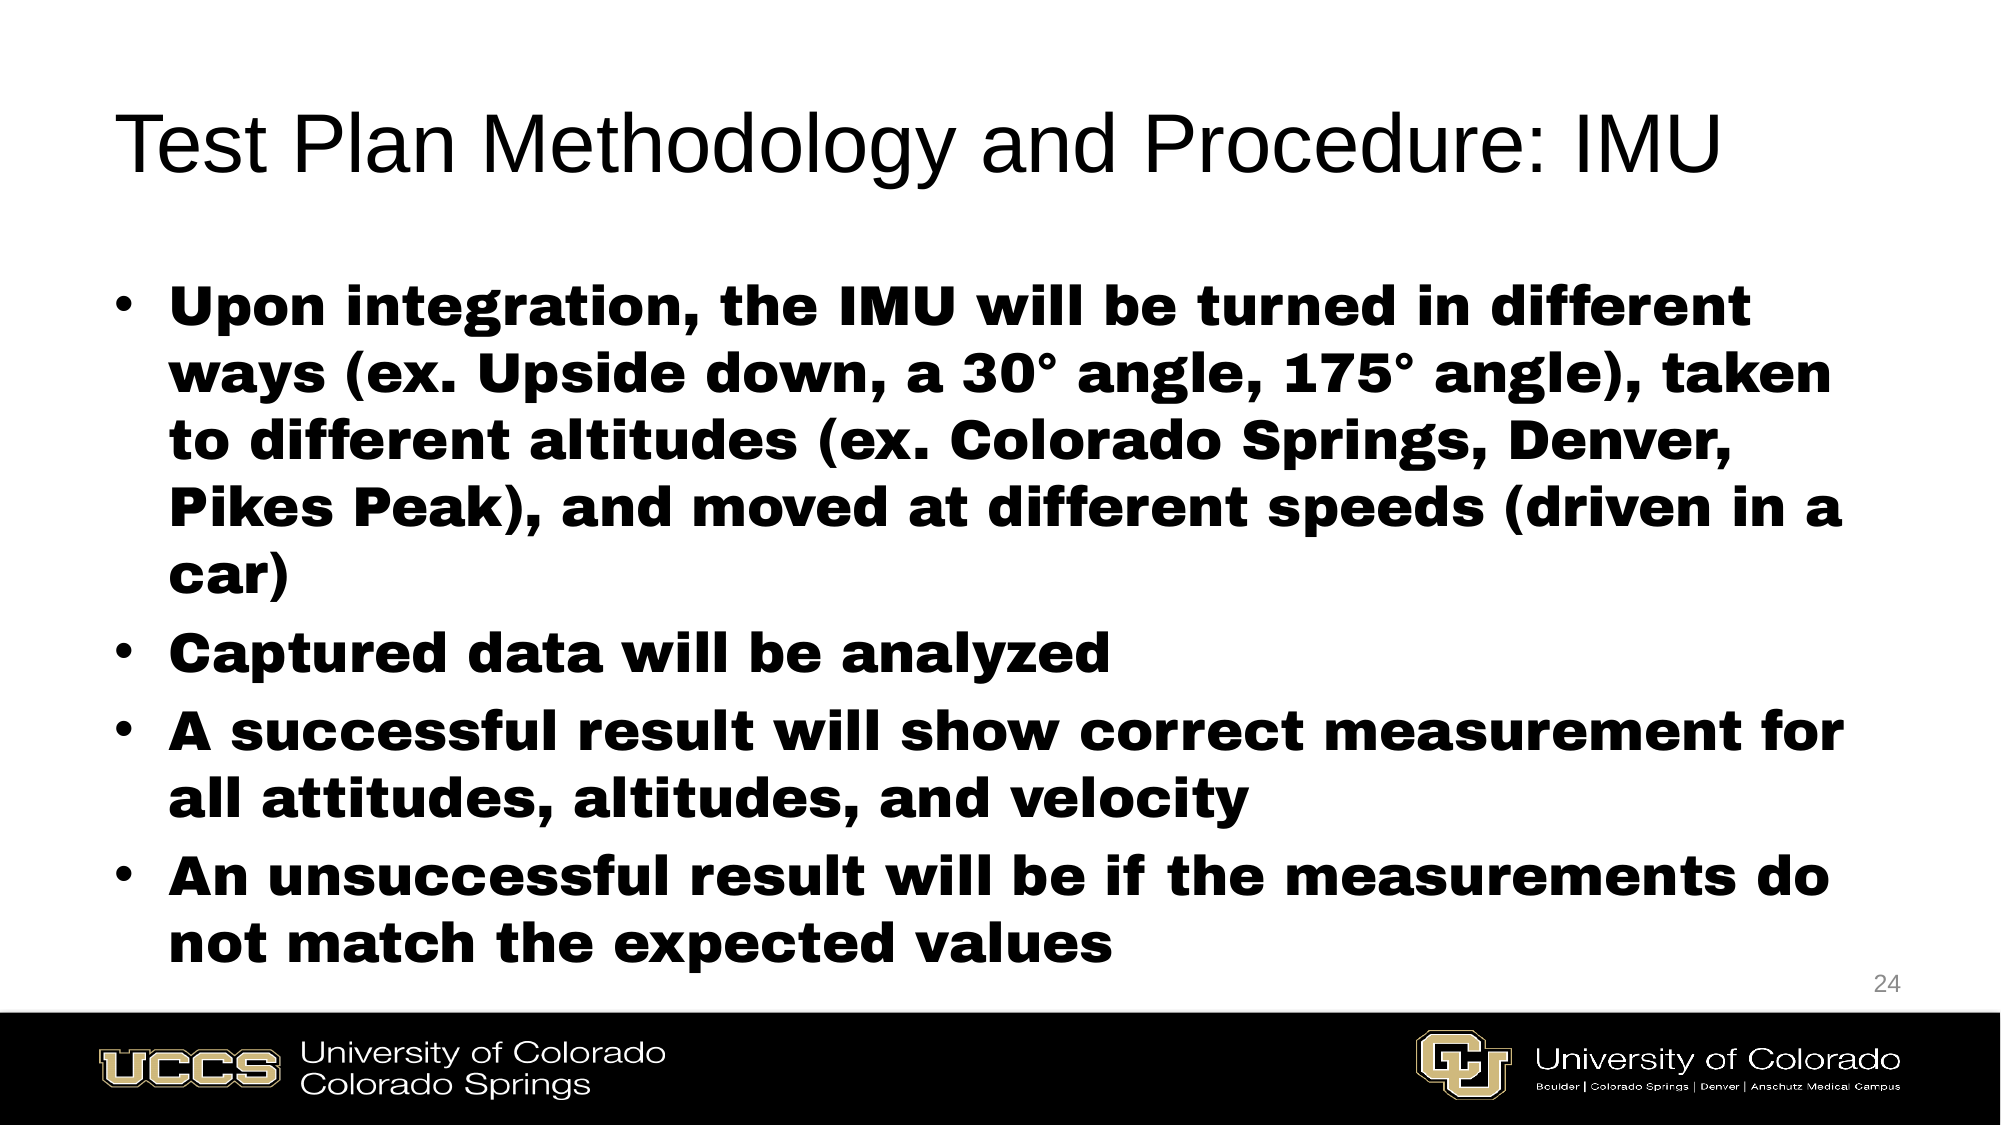

# Test Plan Methodology and Procedure: IMU
Upon integration, the IMU will be turned in different ways (ex. Upside down, a 30° angle, 175° angle), taken to different altitudes (ex. Colorado Springs, Denver, Pikes Peak), and moved at different speeds (driven in a car)
Captured data will be analyzed
A successful result will show correct measurement for all attitudes, altitudes, and velocity
An unsuccessful result will be if the measurements do not match the expected values

24